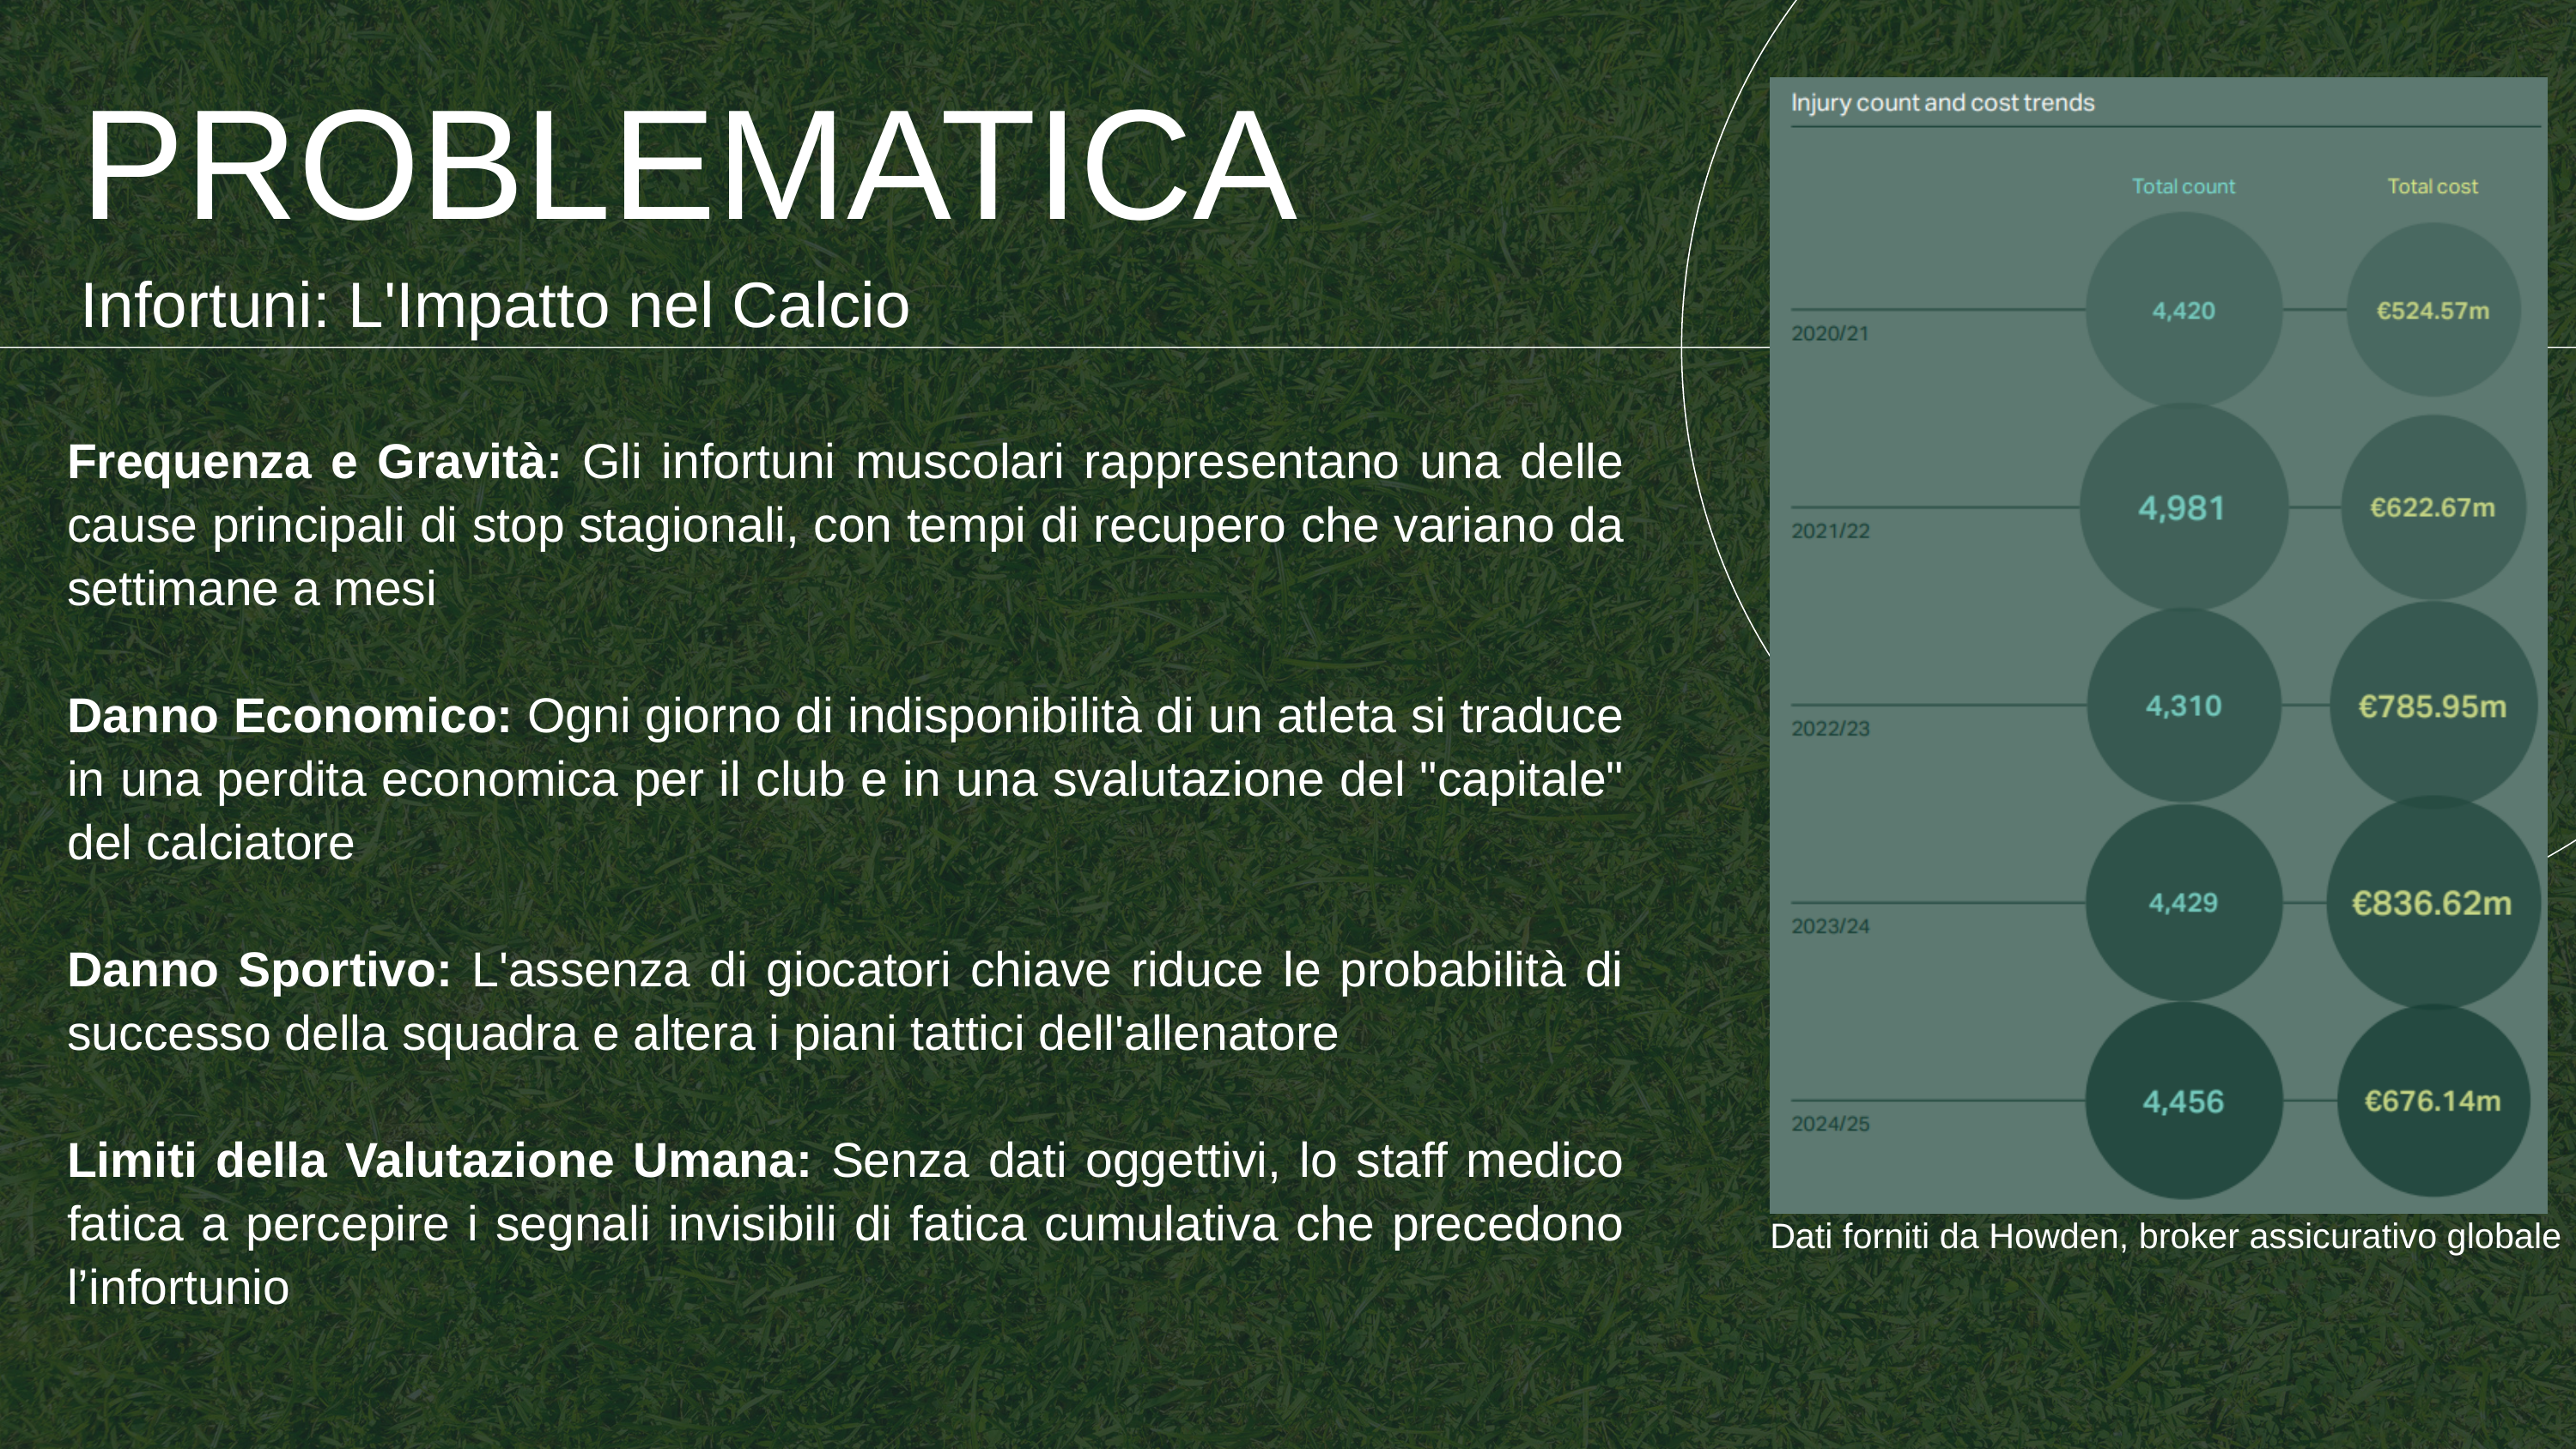

PROBLEMATICA
Infortuni: L'Impatto nel Calcio

Frequenza e Gravità: Gli infortuni muscolari rappresentano una delle cause principali di stop stagionali, con tempi di recupero che variano da settimane a mesi

Danno Economico: Ogni giorno di indisponibilità di un atleta si traduce in una perdita economica per il club e in una svalutazione del "capitale" del calciatore

Danno Sportivo: L'assenza di giocatori chiave riduce le probabilità di successo della squadra e altera i piani tattici dell'allenatore

Limiti della Valutazione Umana: Senza dati oggettivi, lo staff medico fatica a percepire i segnali invisibili di fatica cumulativa che precedono l’infortunio

Dati forniti da Howden, broker assicurativo globale